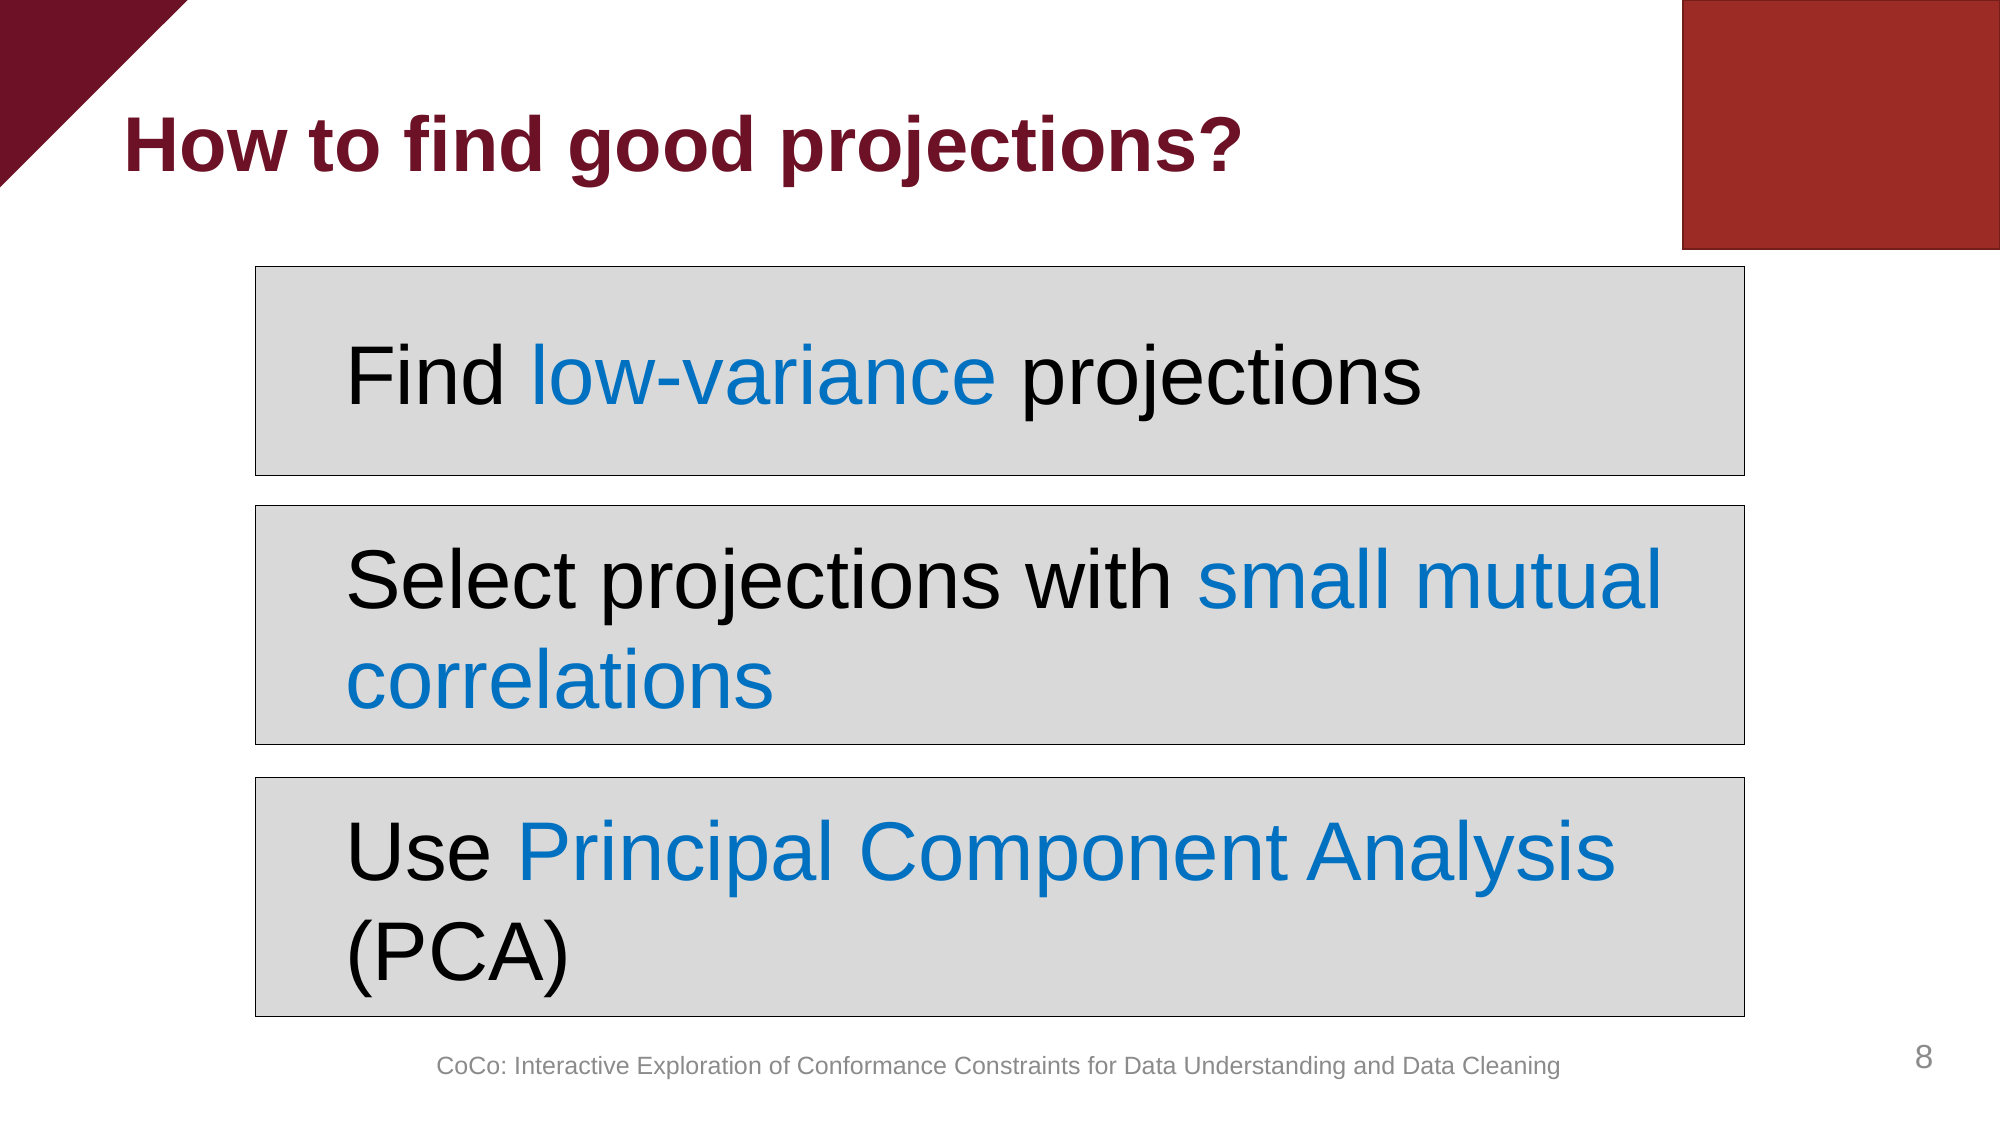

How to find good projections?
Find low-variance projections
Select projections with small mutual correlations
Use Principal Component Analysis (PCA)
8
CoCo: Interactive Exploration of Conformance Constraints for Data Understanding and Data Cleaning